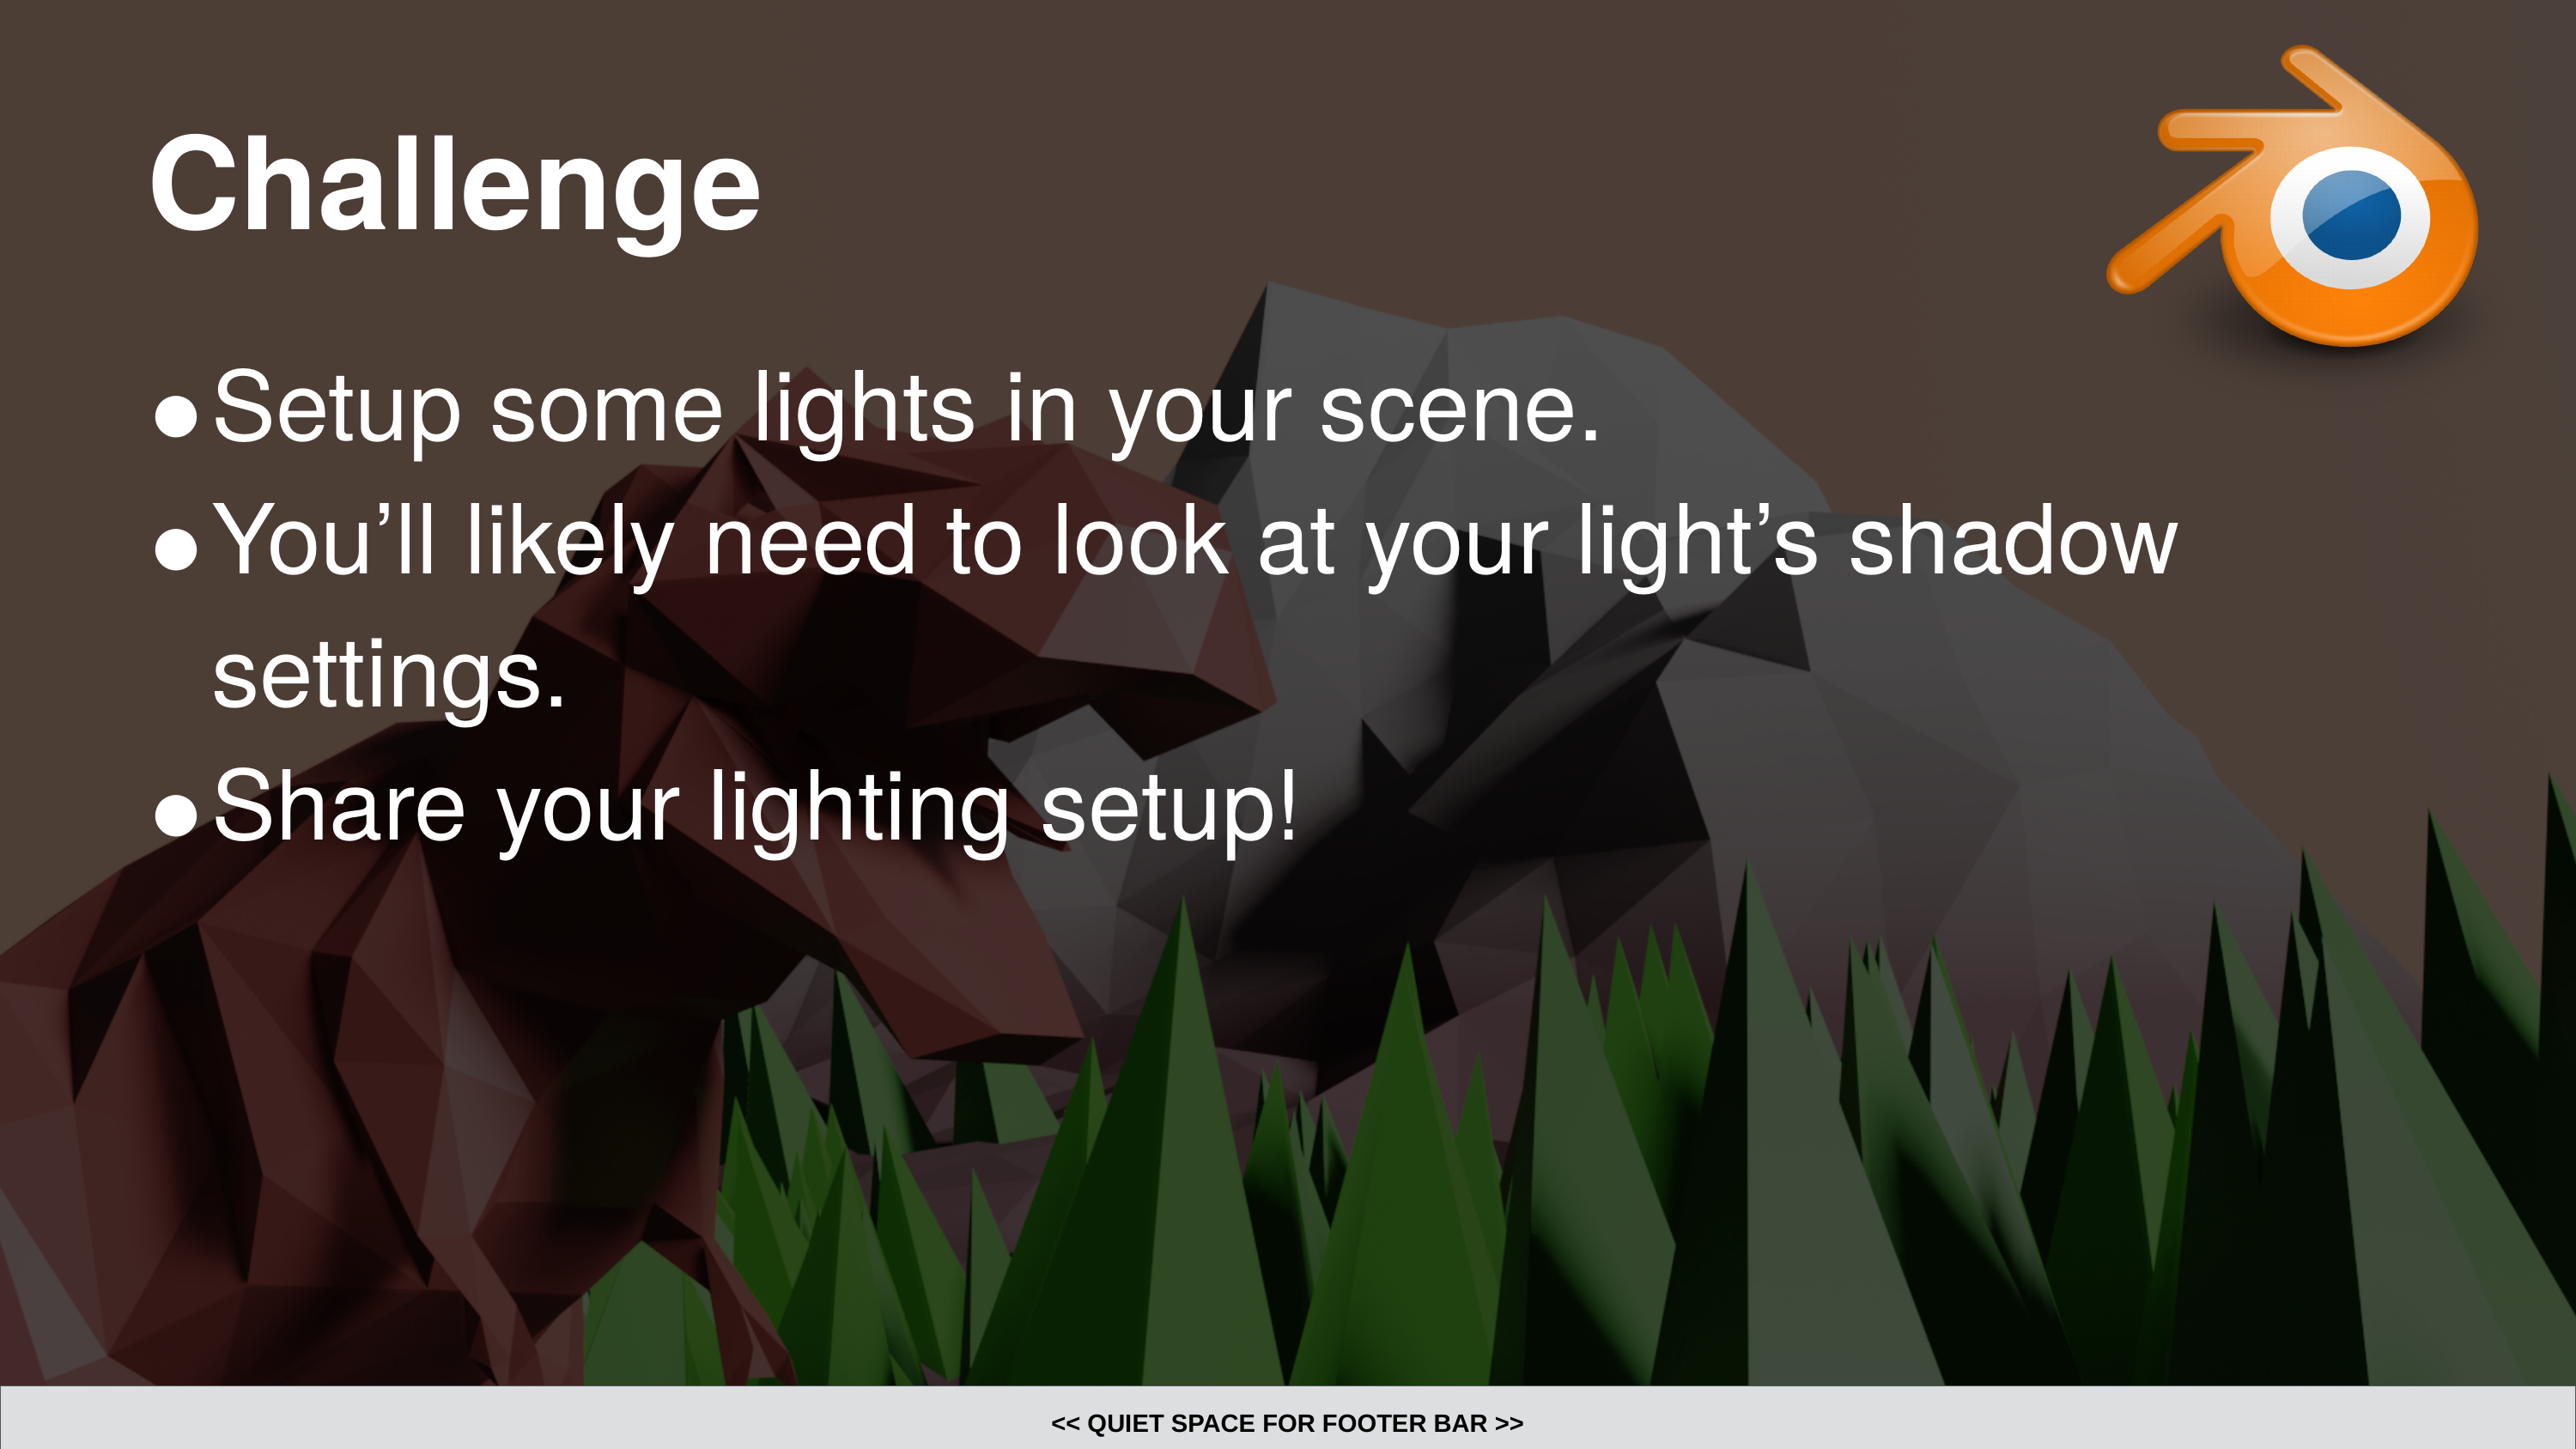

# Challenge
Setup some lights in your scene.
You’ll likely need to look at your light’s shadow settings.
Share your lighting setup!